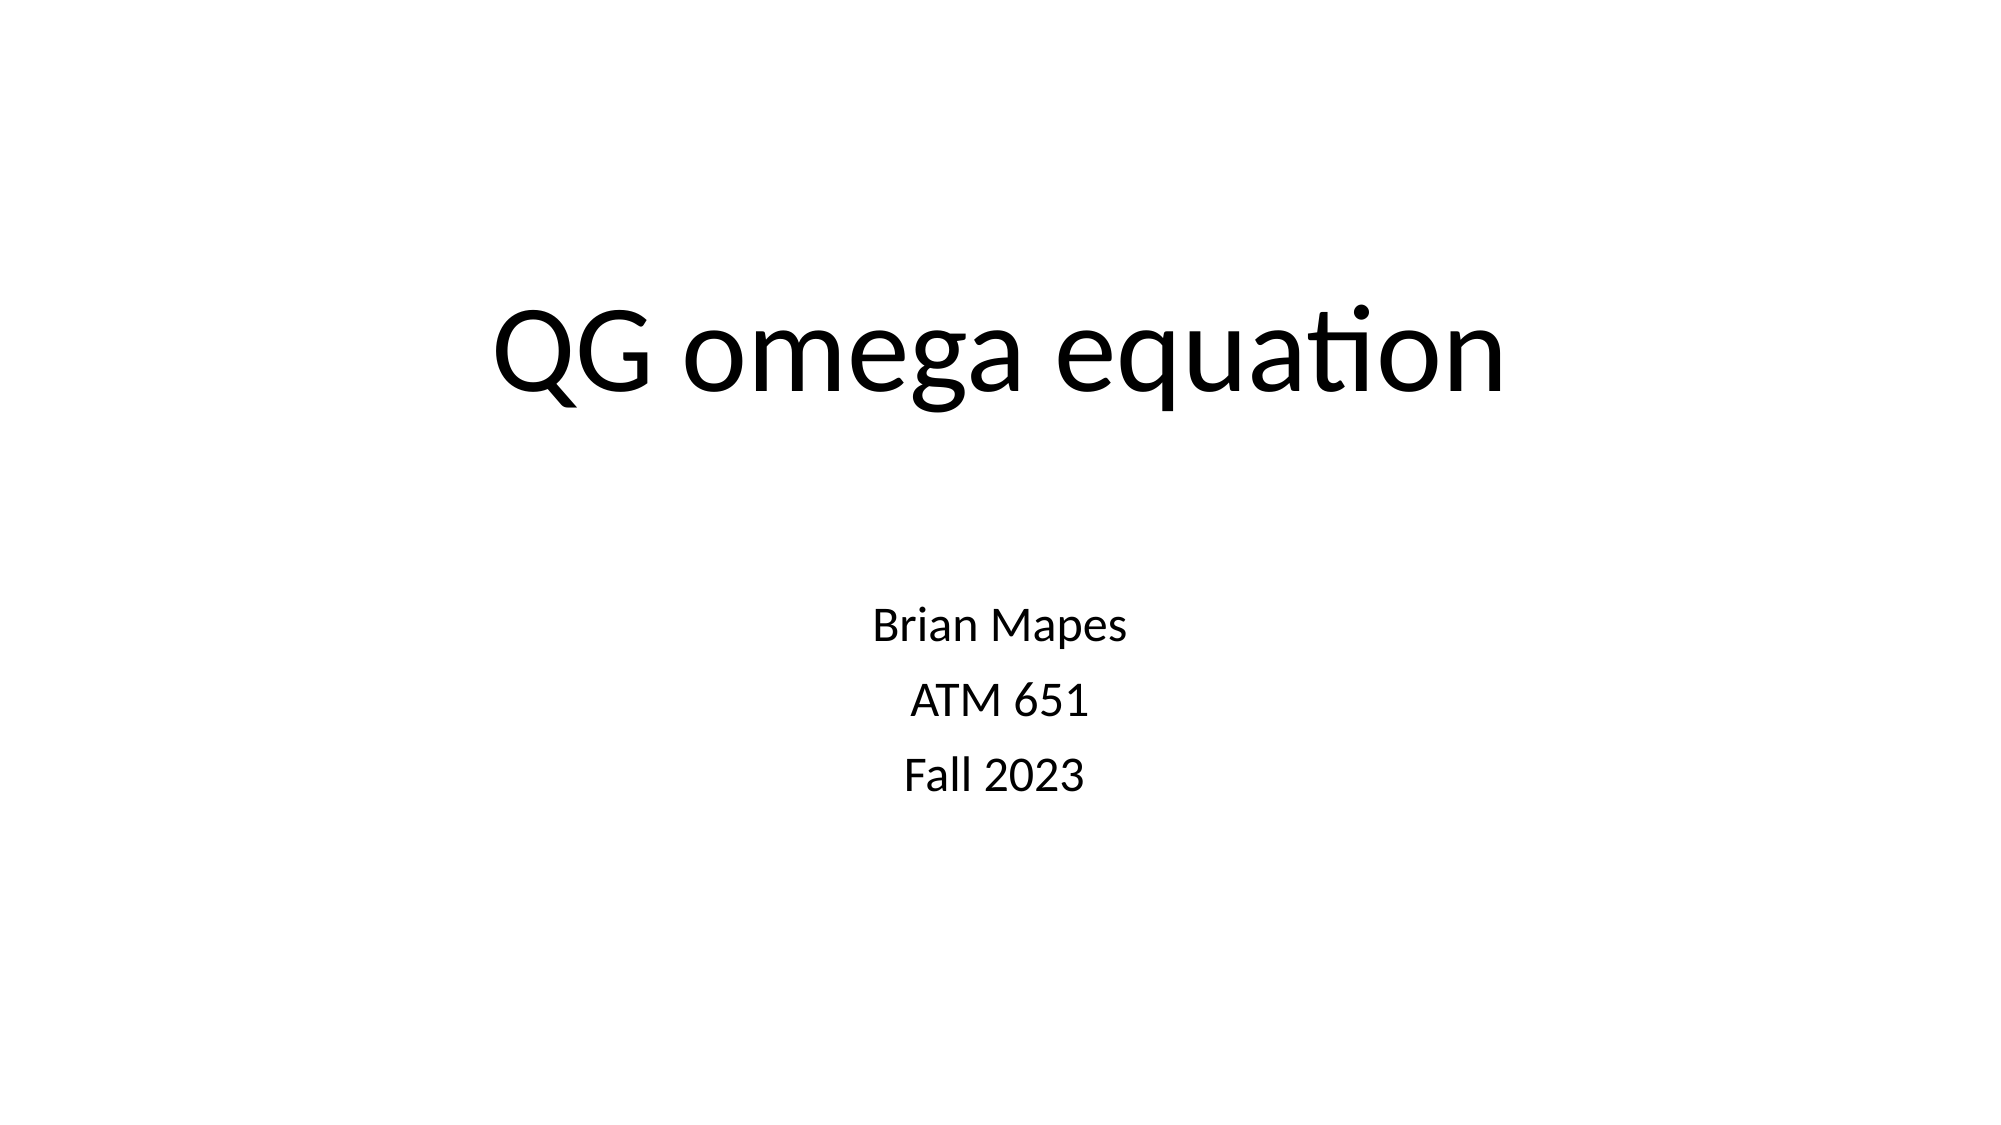

# QG omega equation
Brian Mapes
ATM 651
Fall 2023